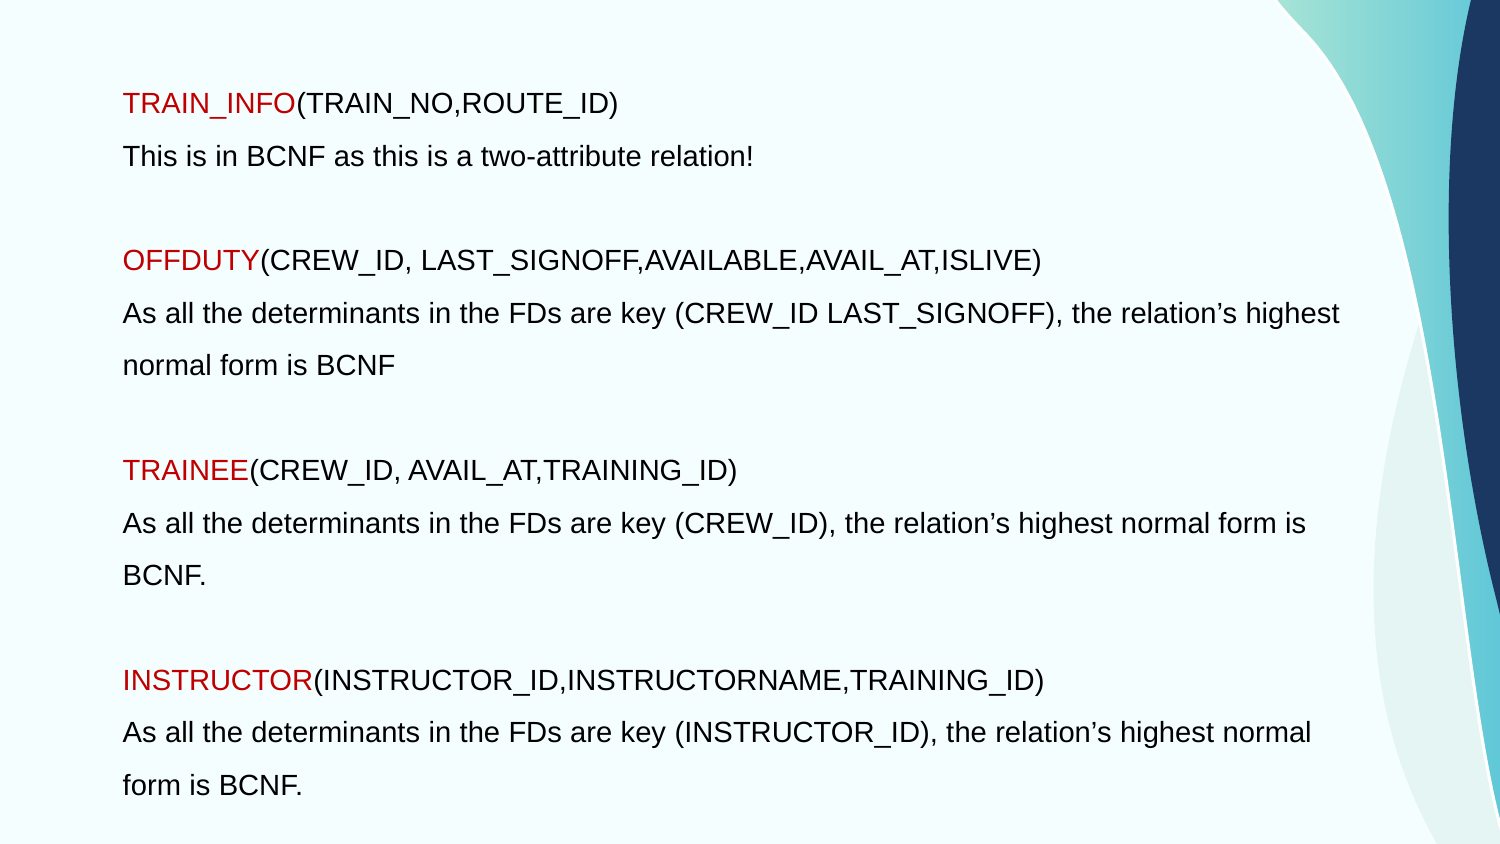

TRAIN_INFO(TRAIN_NO,ROUTE_ID)
This is in BCNF as this is a two-attribute relation!

OFFDUTY(CREW_ID, LAST_SIGNOFF,AVAILABLE,AVAIL_AT,ISLIVE)
As all the determinants in the FDs are key (CREW_ID LAST_SIGNOFF), the relation’s highest normal form is BCNF

TRAINEE(CREW_ID, AVAIL_AT,TRAINING_ID)
As all the determinants in the FDs are key (CREW_ID), the relation’s highest normal form is BCNF.

INSTRUCTOR(INSTRUCTOR_ID,INSTRUCTORNAME,TRAINING_ID)
As all the determinants in the FDs are key (INSTRUCTOR_ID), the relation’s highest normal form is BCNF.